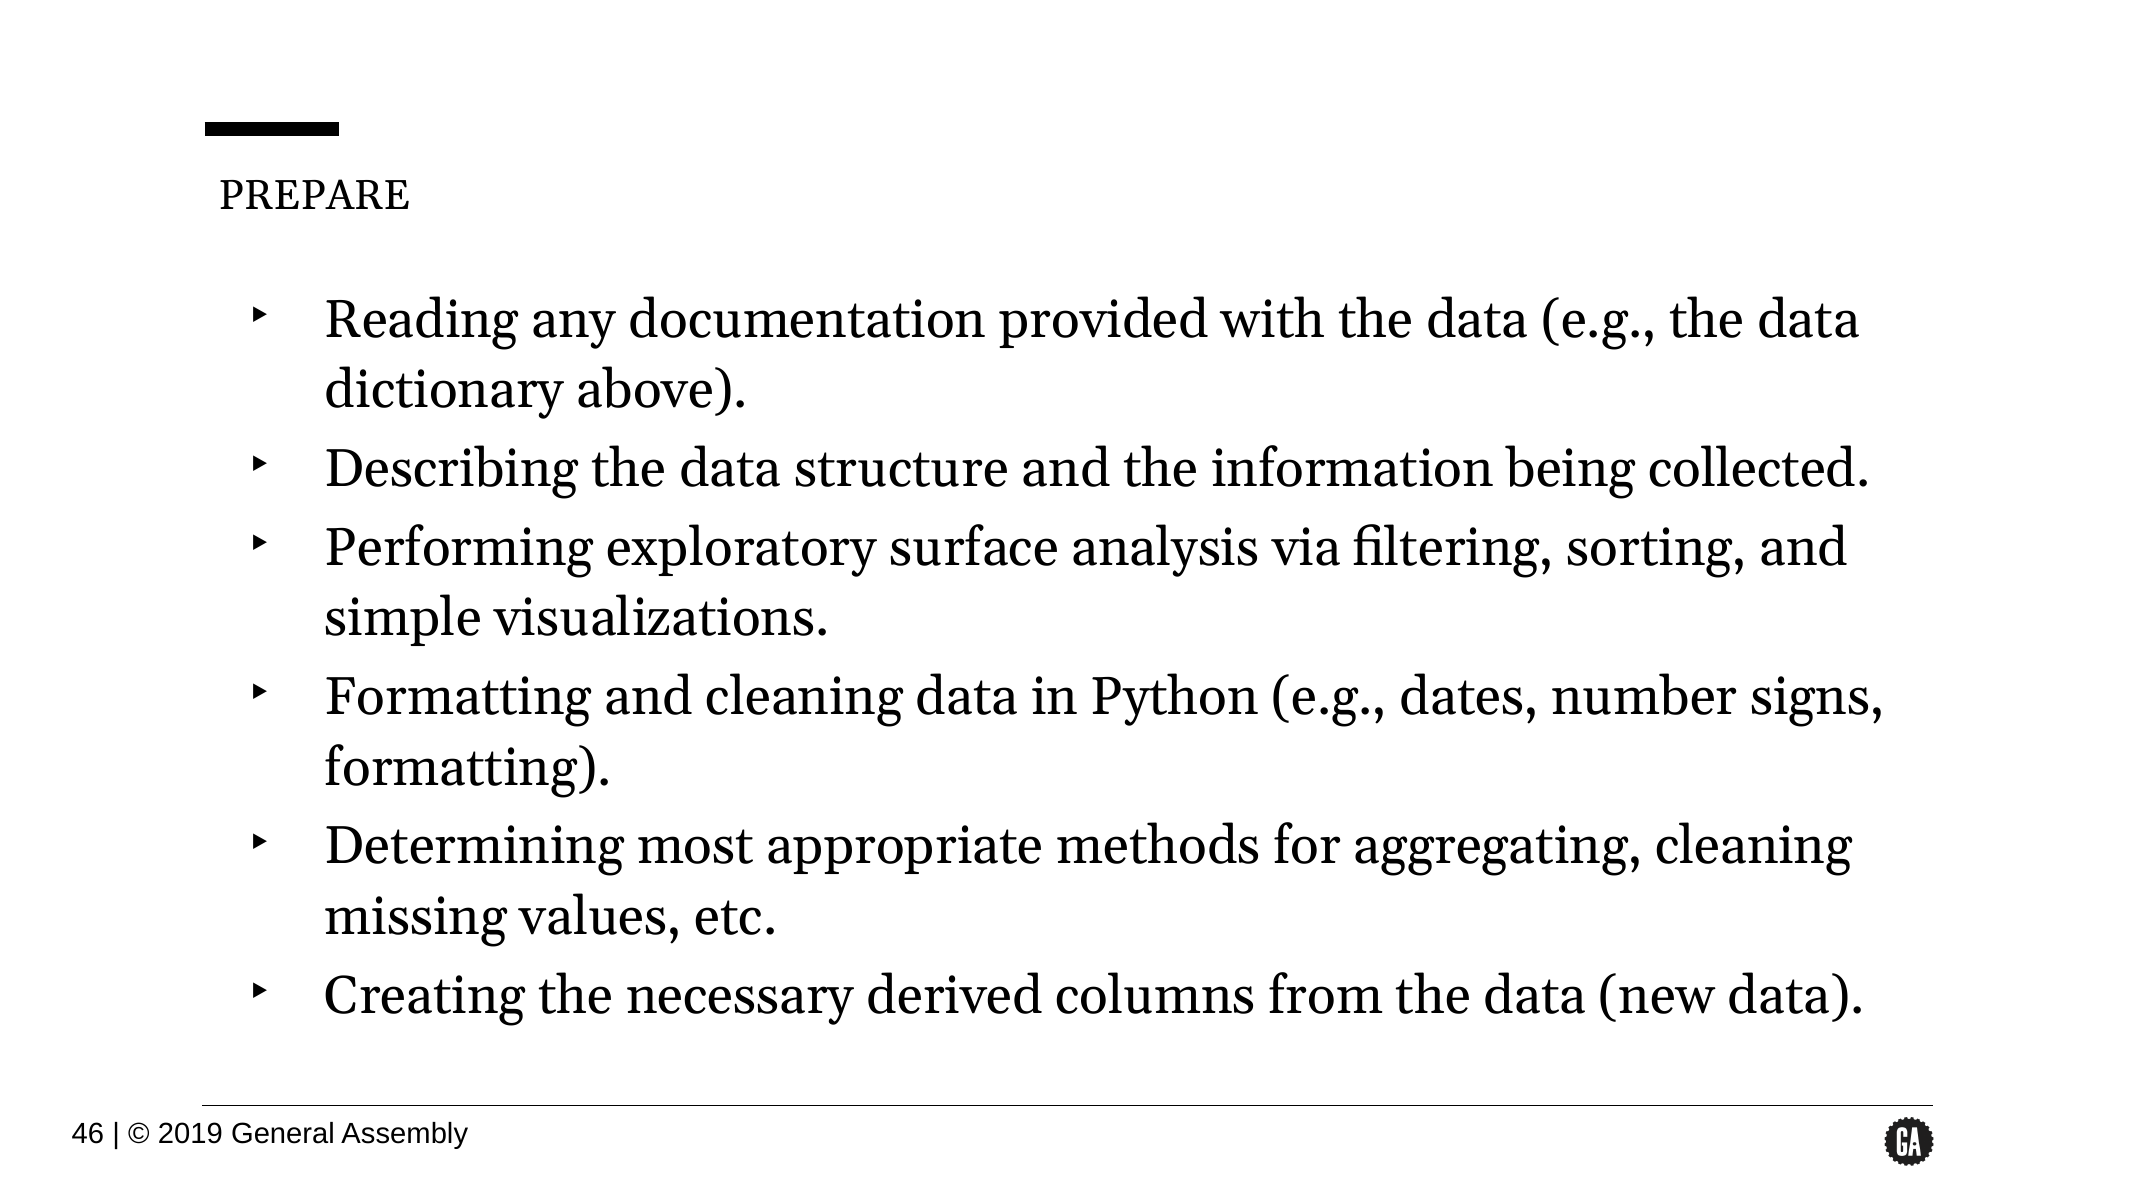

PREPARE
Reading any documentation provided with the data (e.g., the data dictionary above).
Describing the data structure and the information being collected.
Performing exploratory surface analysis via filtering, sorting, and simple visualizations.
Formatting and cleaning data in Python (e.g., dates, number signs, formatting).
Determining most appropriate methods for aggregating, cleaning missing values, etc.
Creating the necessary derived columns from the data (new data).